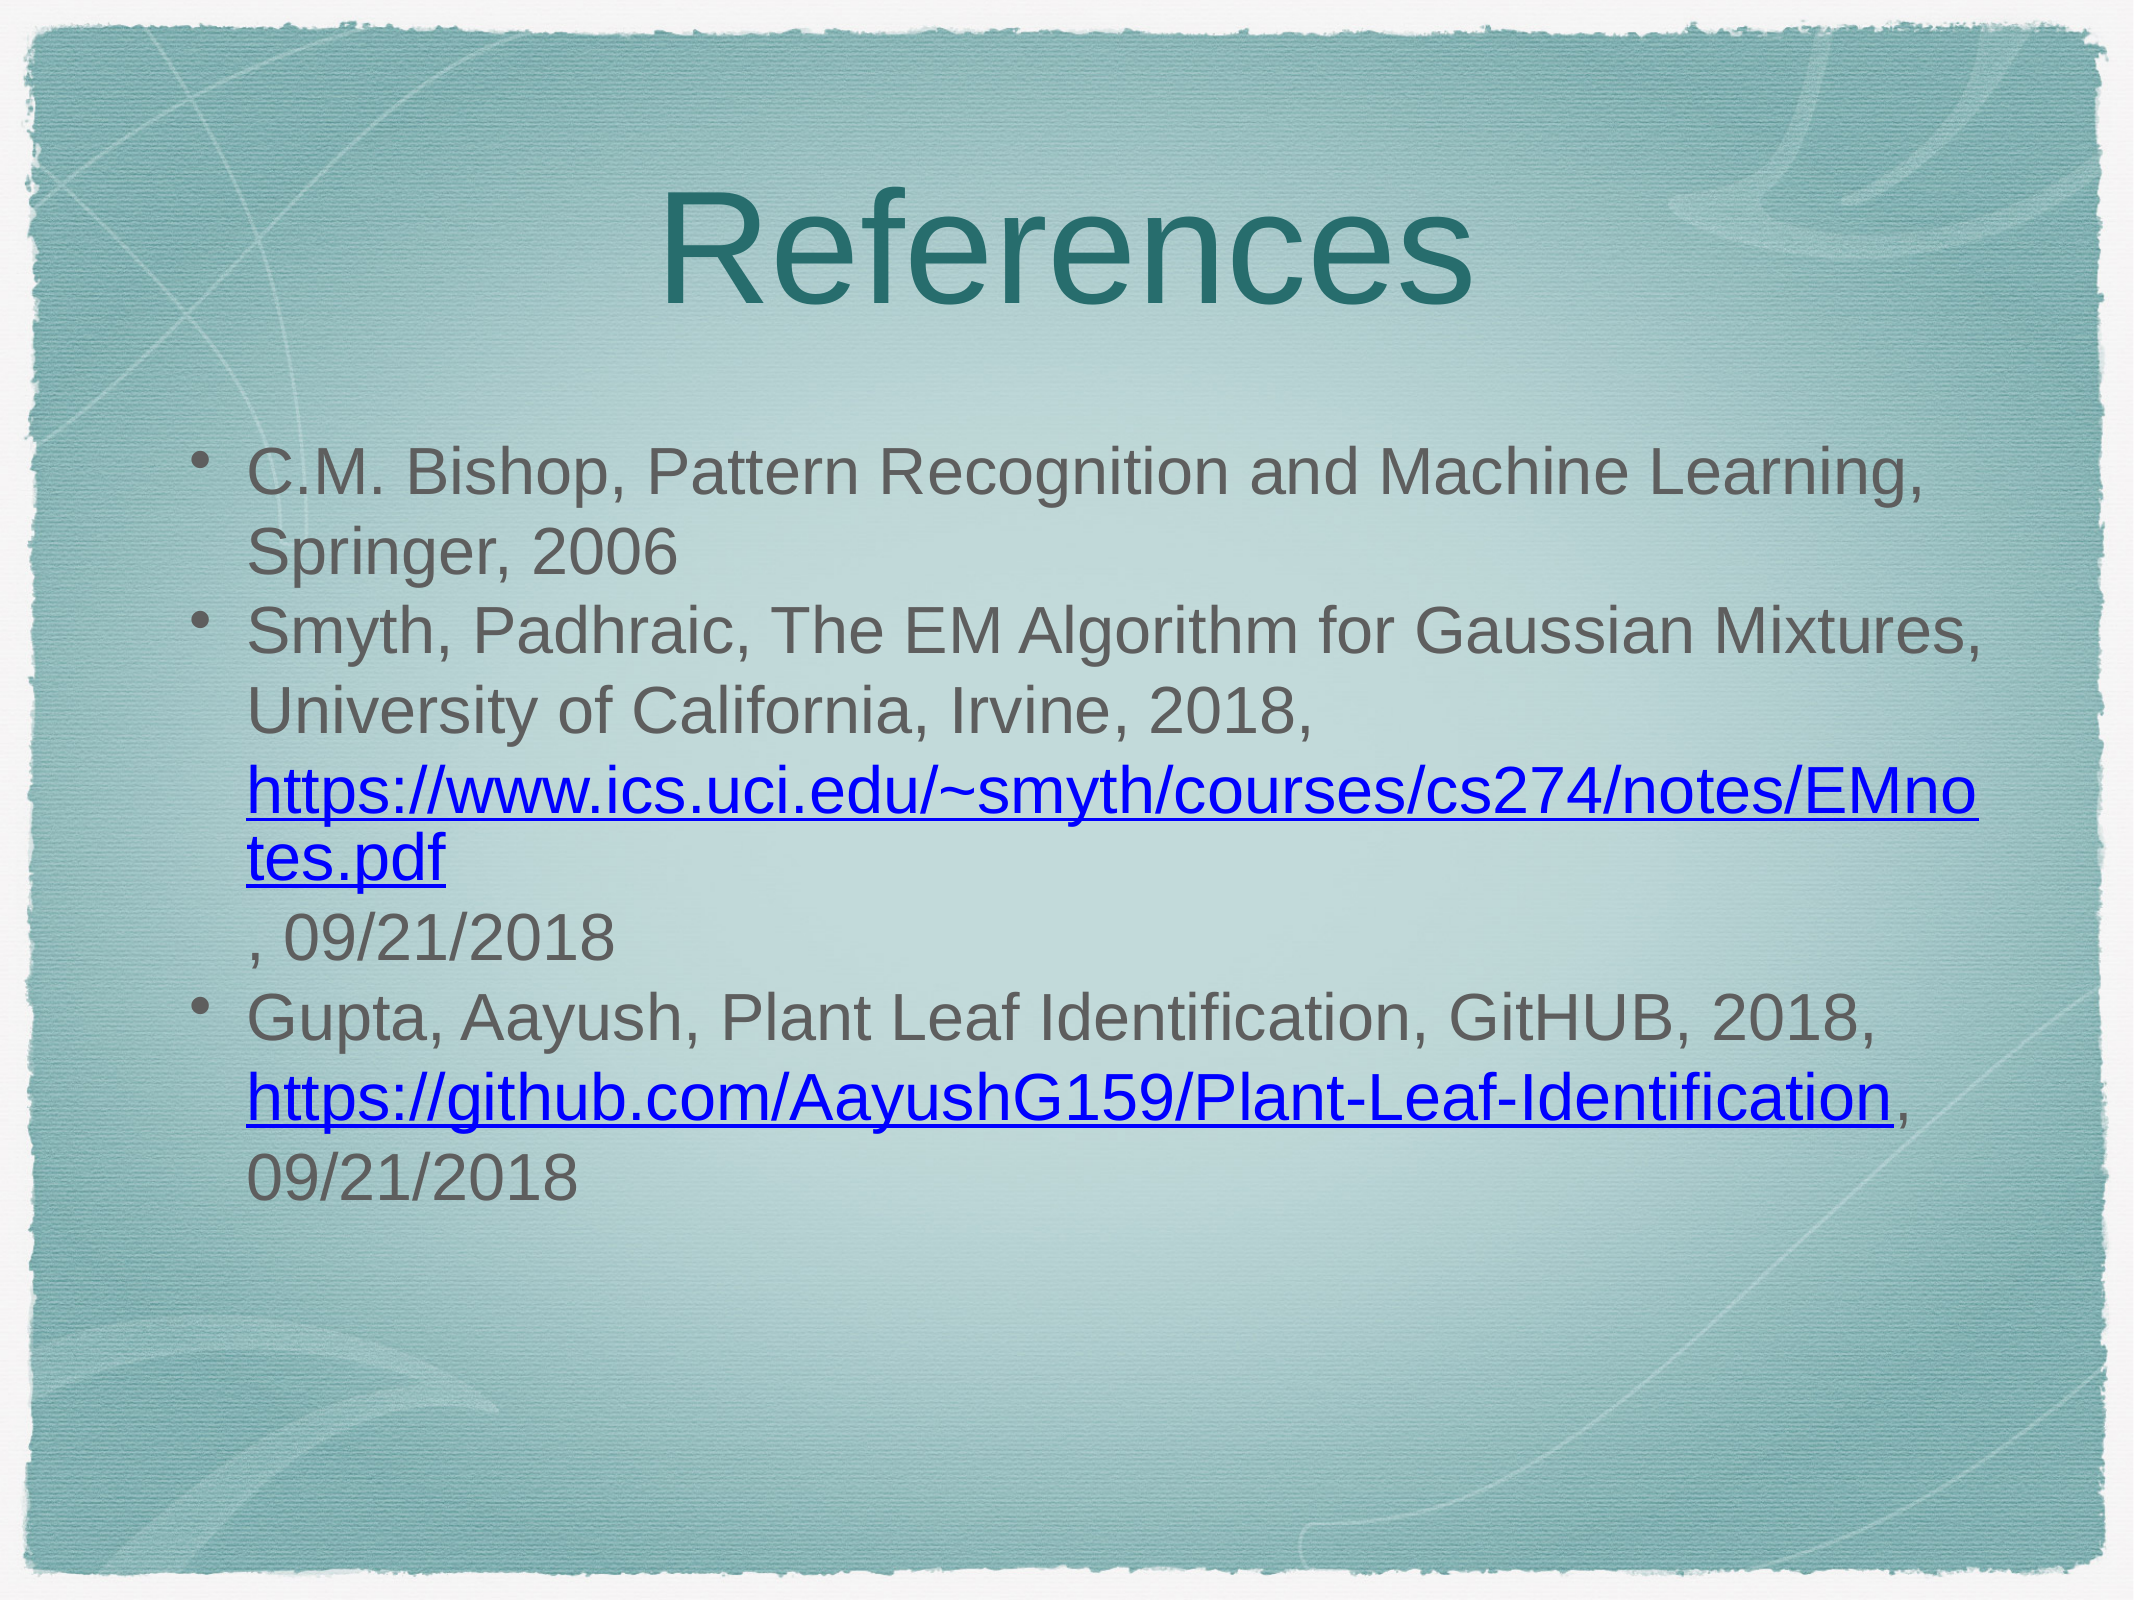

# References
C.M. Bishop, Pattern Recognition and Machine Learning, Springer, 2006
Smyth, Padhraic, The EM Algorithm for Gaussian Mixtures, University of California, Irvine, 2018, https://www.ics.uci.edu/~smyth/courses/cs274/notes/EMnotes.pdf, 09/21/2018
Gupta, Aayush, Plant Leaf Identification, GitHUB, 2018, https://github.com/AayushG159/Plant-Leaf-Identification, 09/21/2018